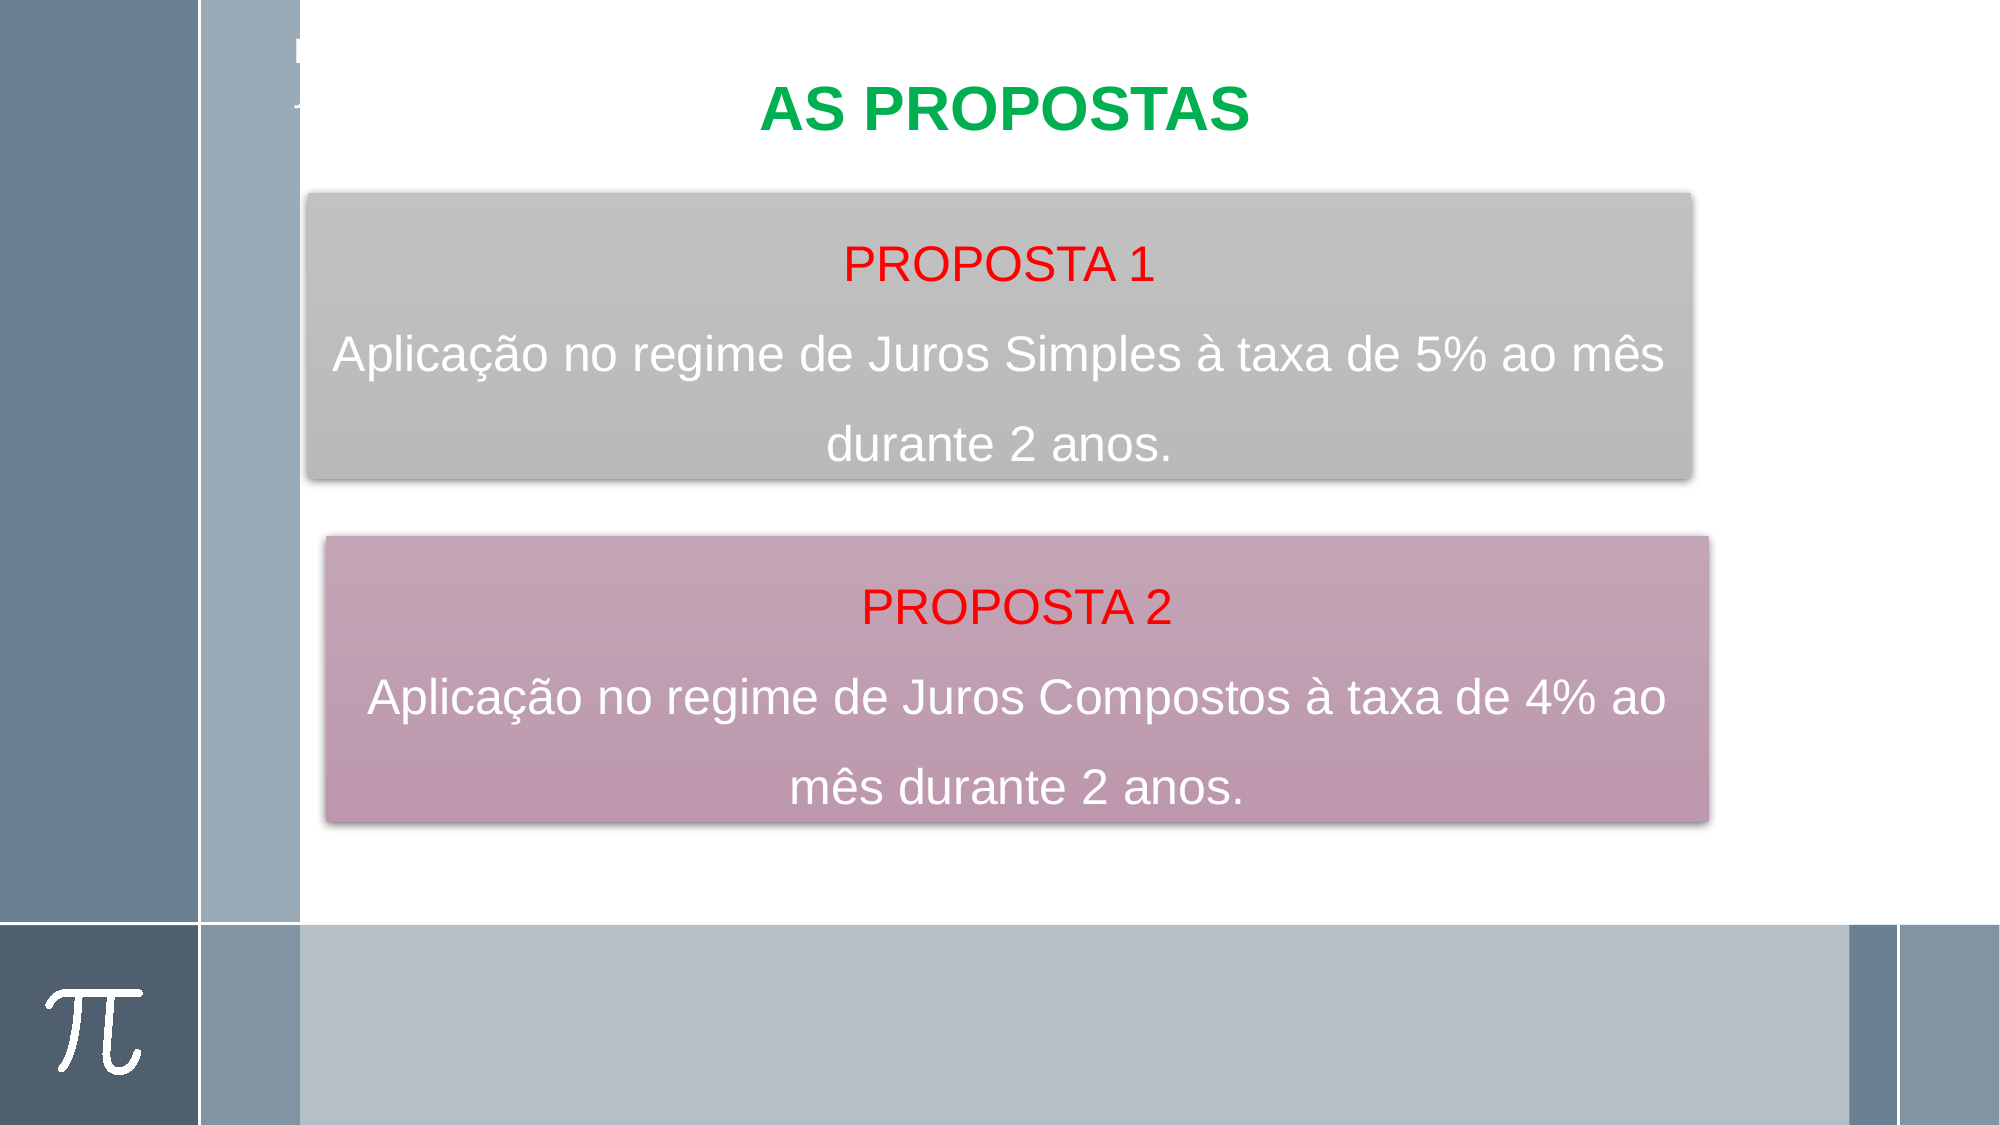

MATEMÁTICA, 8º ano Ensino Fundamental
Juros Compostos
AS PROPOSTAS
PROPOSTA 1
Aplicação no regime de Juros Simples à taxa de 5% ao mês durante 2 anos.
PROPOSTA 2
Aplicação no regime de Juros Compostos à taxa de 4% ao mês durante 2 anos.